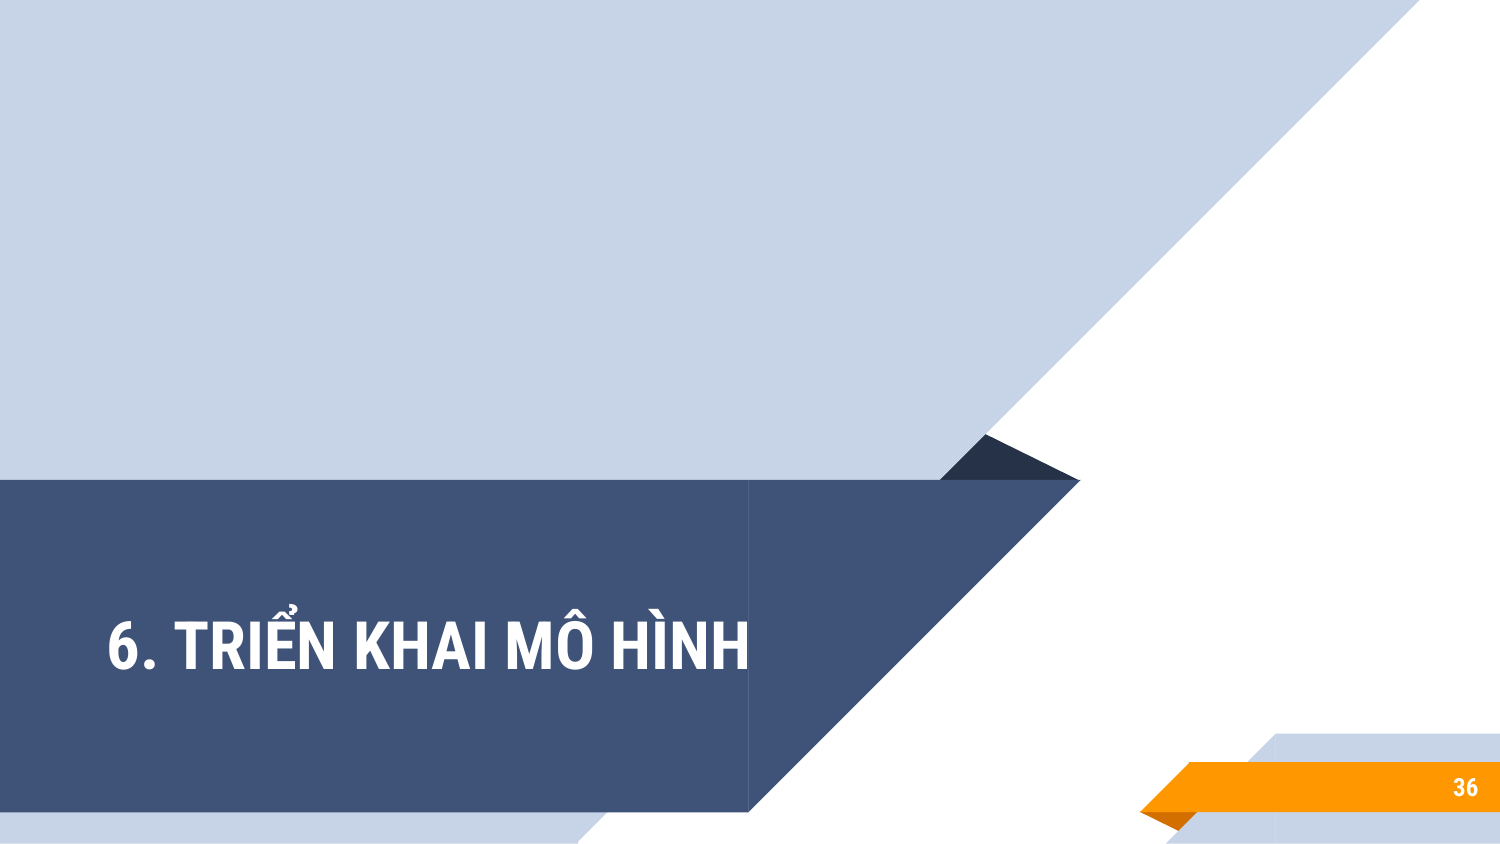

# 6. TRIỂN KHAI MÔ HÌNH
36